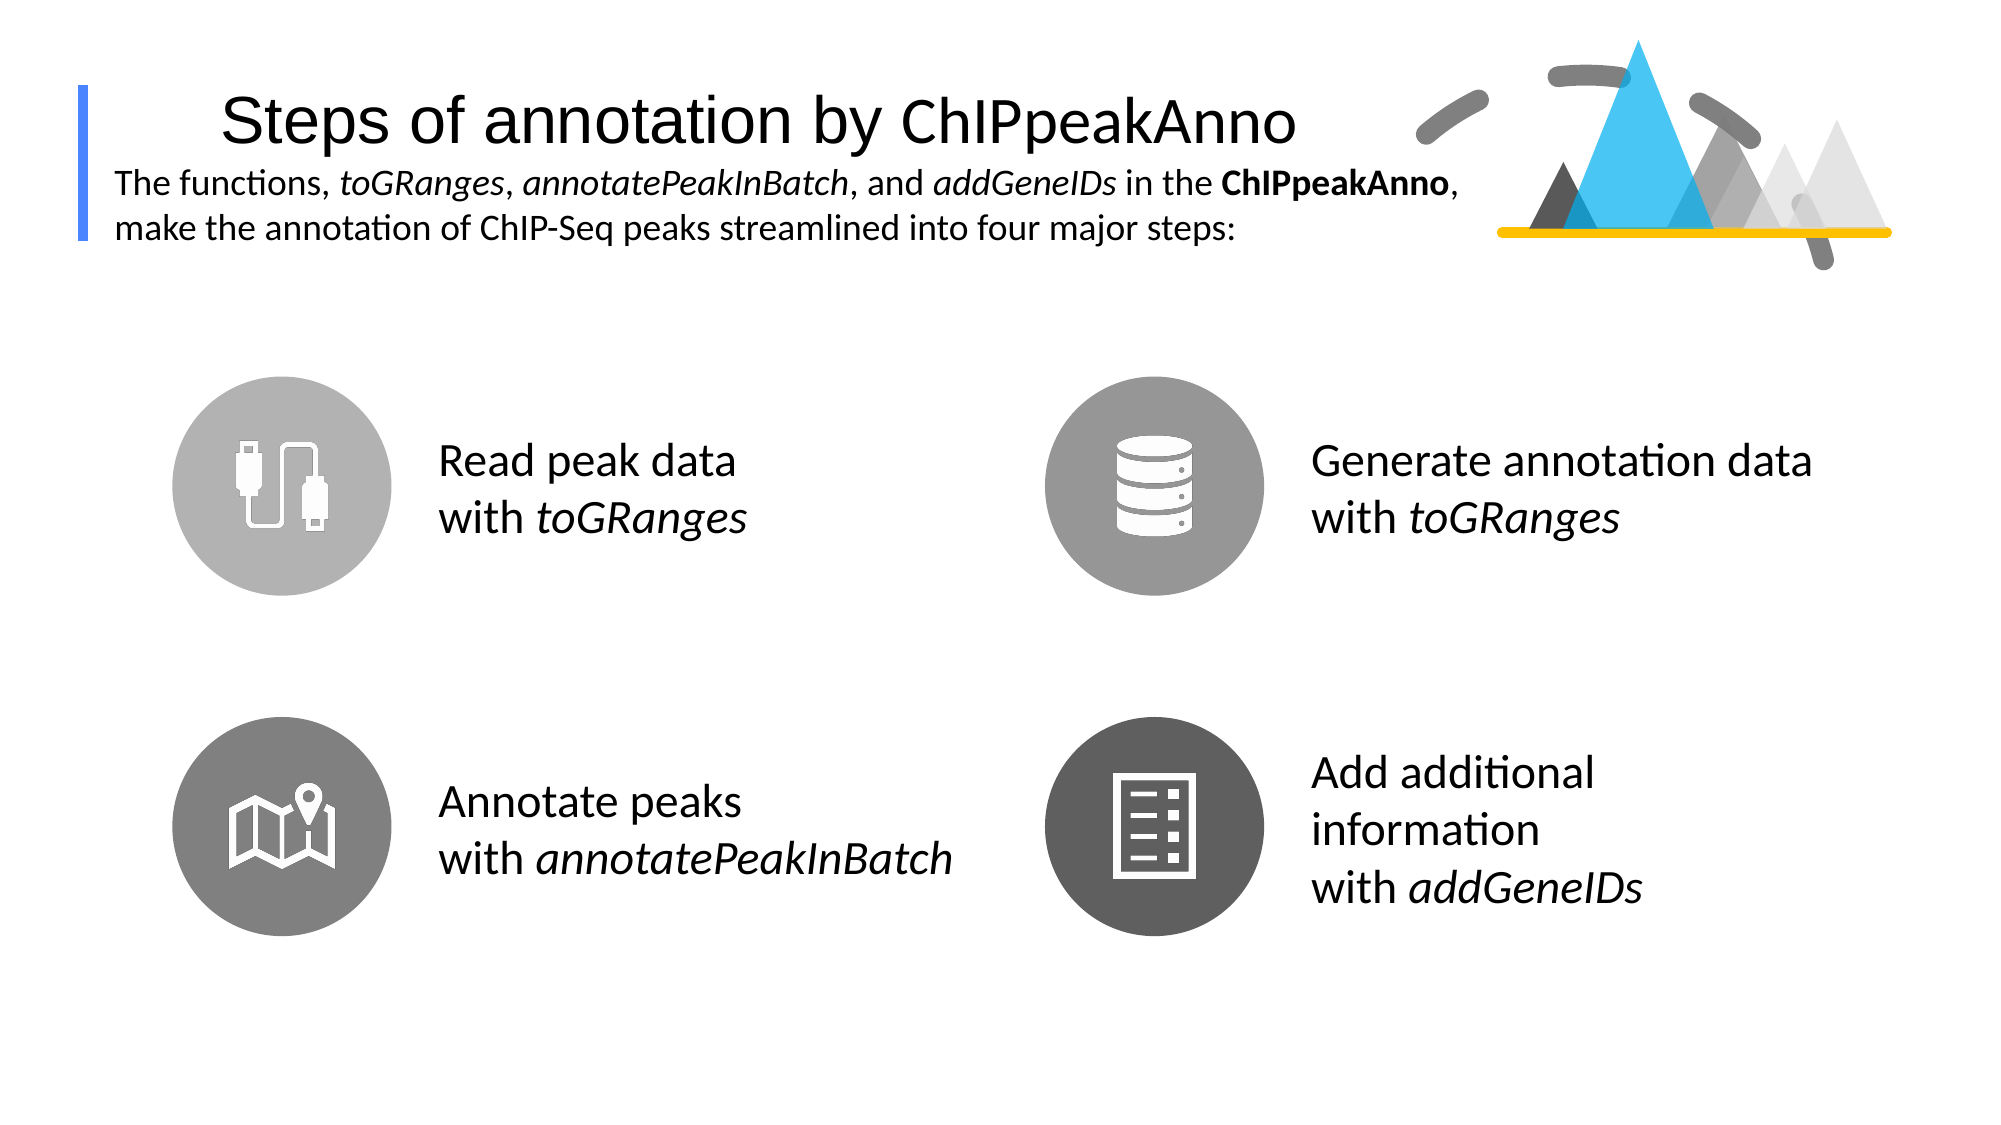

Steps of annotation by ChIPpeakAnno

The functions, toGRanges, annotatePeakInBatch, and addGeneIDs in the ChIPpeakAnno, make the annotation of ChIP-Seq peaks streamlined into four major steps:

Read peak data with toGRanges
Generate annotation data with toGRanges
Annotate peaks with annotatePeakInBatch
Add additional information with addGeneIDs